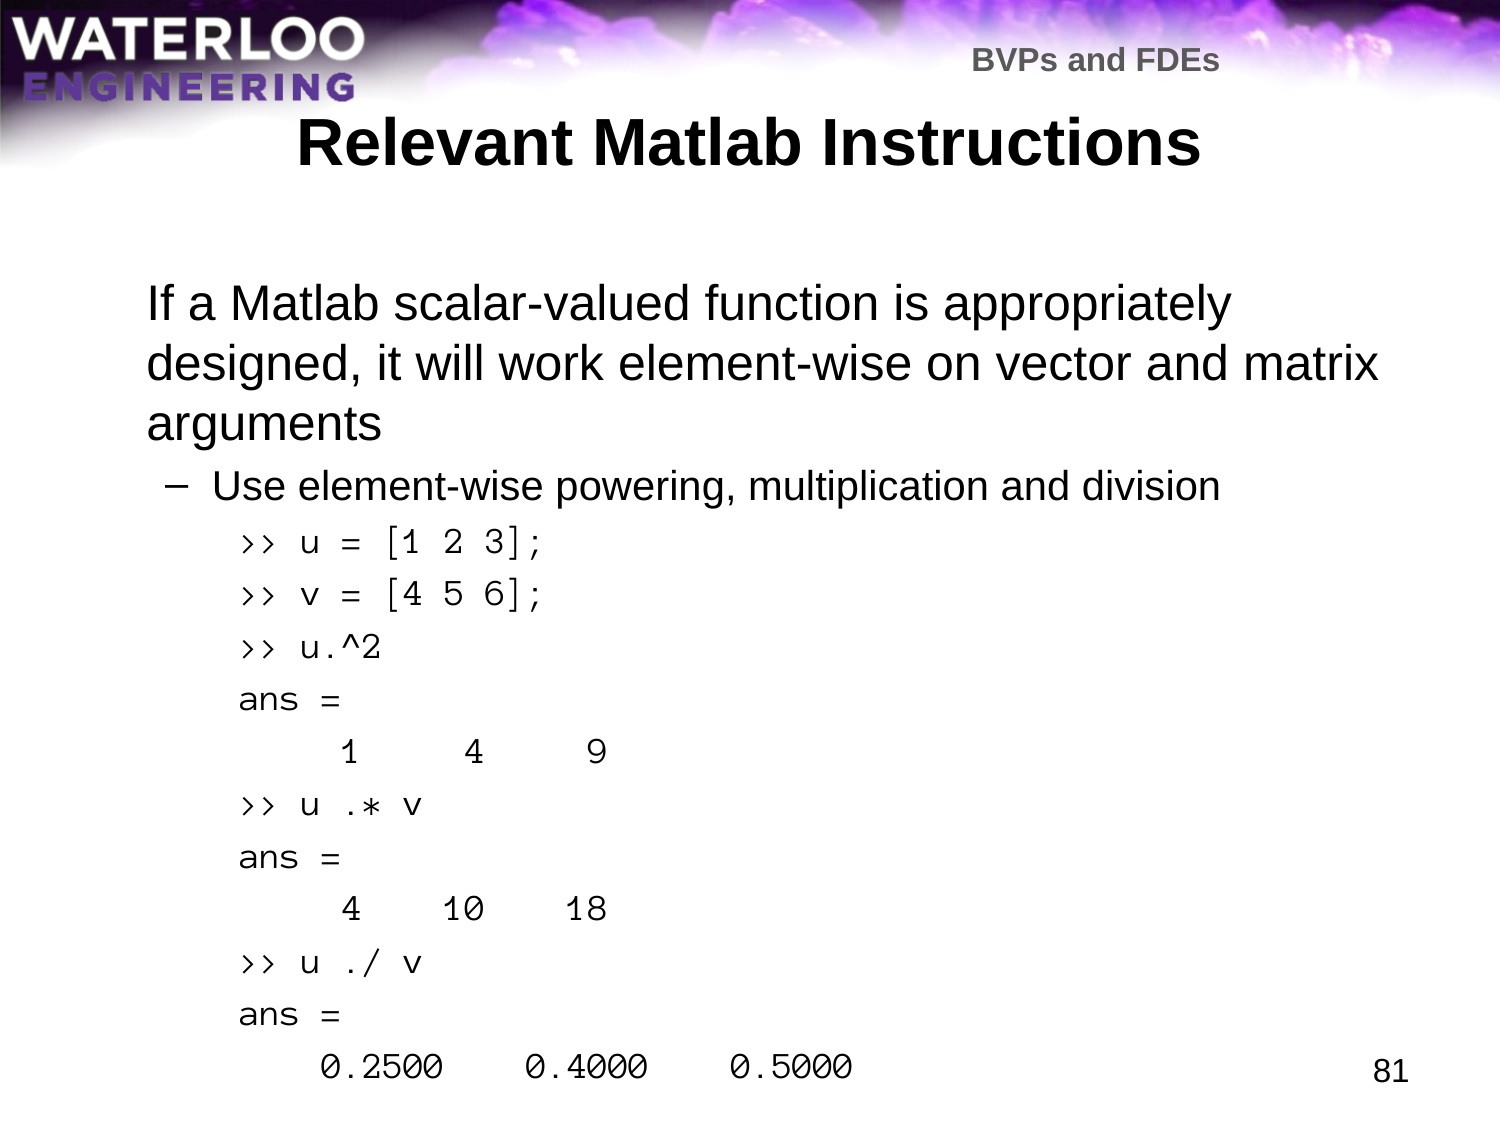

BVPs and FDEs
# Relevant Matlab Instructions
	If a Matlab scalar-valued function is appropriately designed, it will work element-wise on vector and matrix arguments
Use element-wise powering, multiplication and division
>> u = [1 2 3];
>> v = [4 5 6];
>> u.^2
ans =
     1     4     9
>> u .* v
ans =
     4    10    18
>> u ./ v
ans =
    0.2500    0.4000    0.5000
81